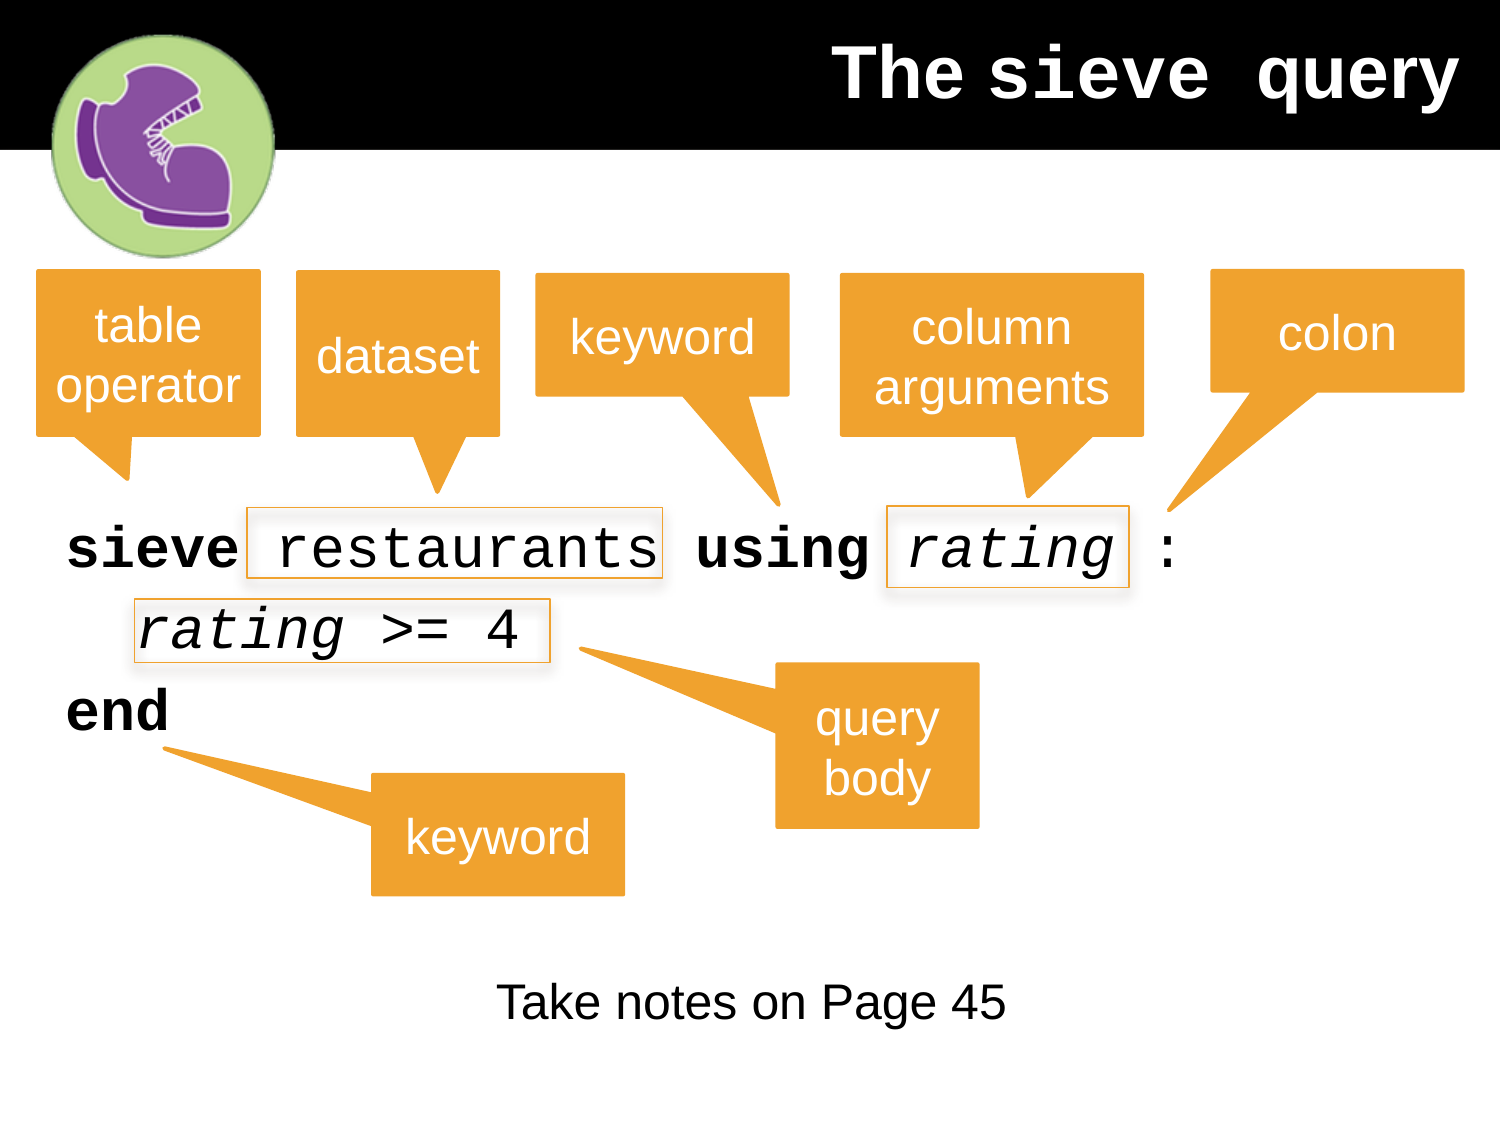

# The sieve query
colon
table operator
dataset

keyword
column arguments

sieve restaurants using rating :
  rating >= 4
end

query body
keyword
Take notes on Page 45